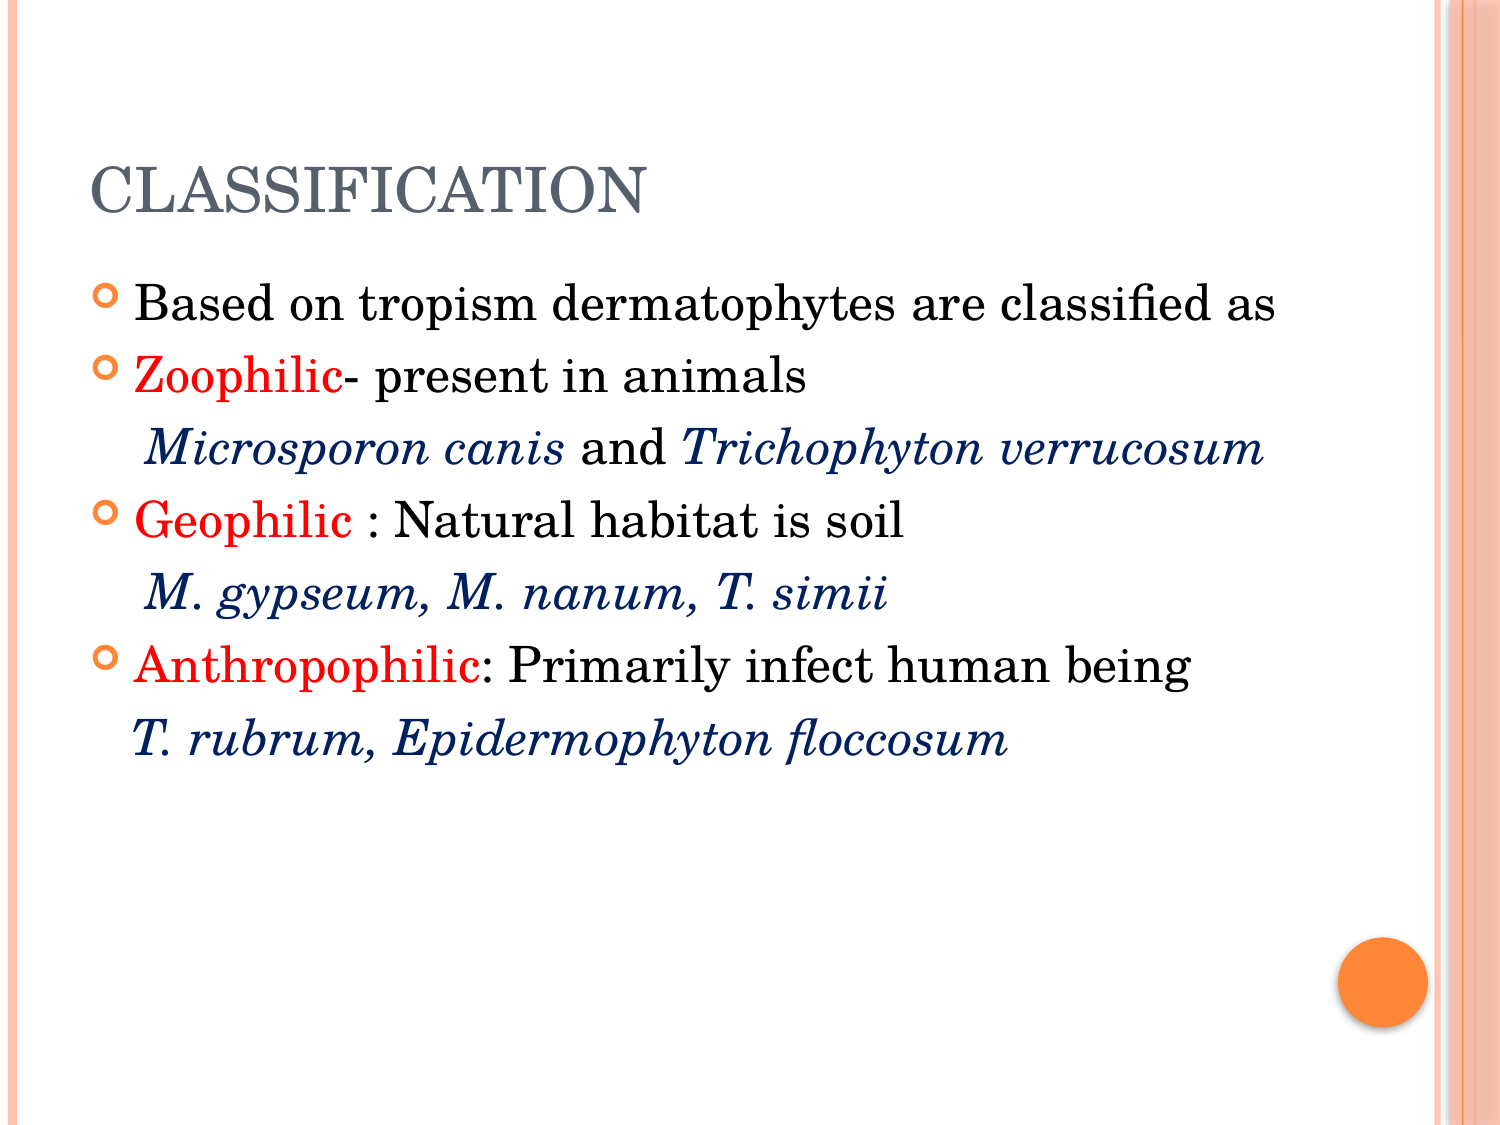

# Classification
Based on tropism dermatophytes are classified as
Zoophilic- present in animals
    Microsporon canis and Trichophyton verrucosum
Geophilic : Natural habitat is soil
    M. gypseum, M. nanum, T. simii
Anthropophilic: Primarily infect human being
   T. rubrum, Epidermophyton floccosum